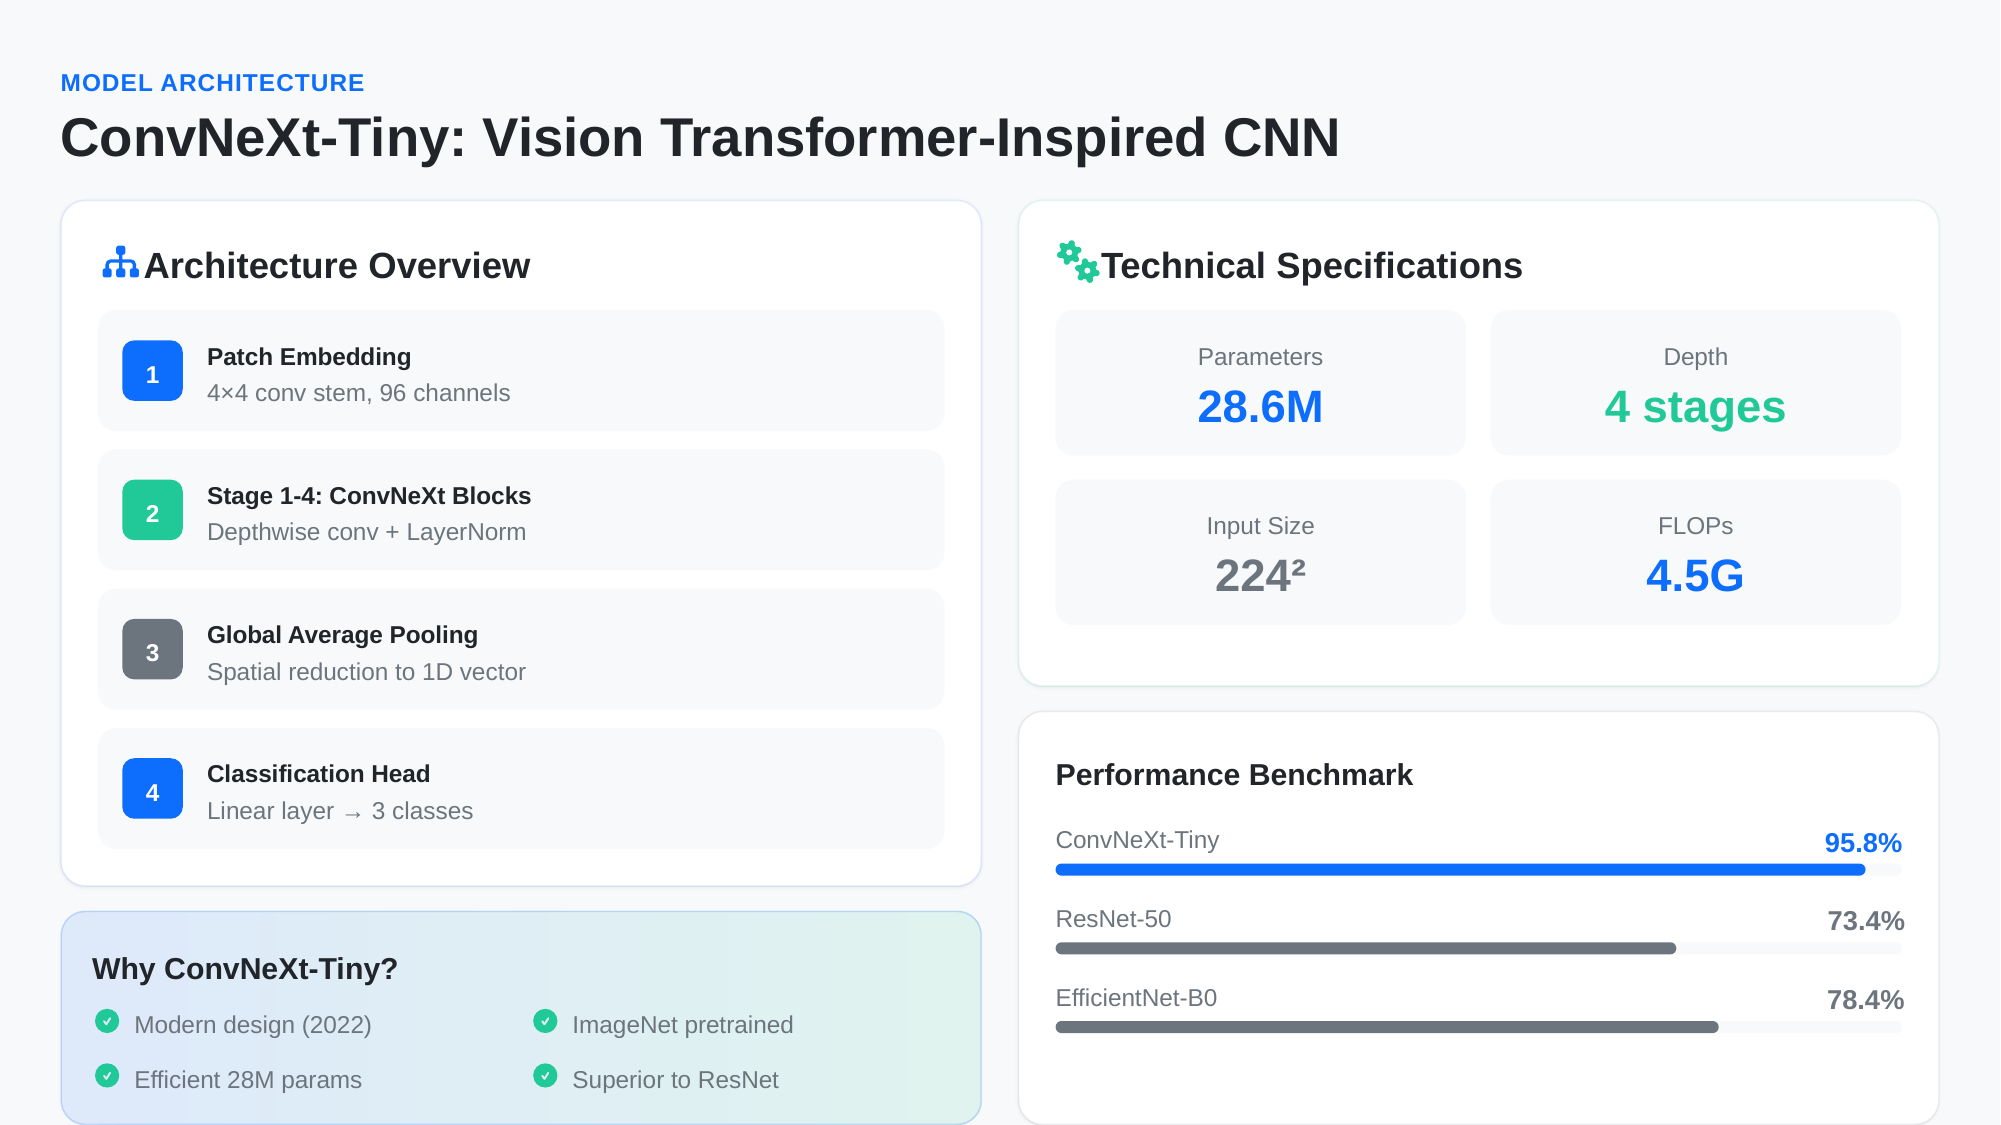

MODEL ARCHITECTURE
ConvNeXt-Tiny: Vision Transformer-Inspired CNN

Architecture Overview
Technical Specifications

Patch Embedding
Parameters
Depth
1

4×4 conv stem, 96 channels
28.6M
4 stages

Stage 1-4: ConvNeXt Blocks
2

Input Size
FLOPs
Depthwise conv + LayerNorm
224²
4.5G

Global Average Pooling
3

Spatial reduction to 1D vector

Performance Benchmark
Classification Head
4

Linear layer → 3 classes
95.8%
ConvNeXt-Tiny

73.4%
ResNet-50

Why ConvNeXt-Tiny?

78.4%
EfficientNet-B0
Modern design (2022)
ImageNet pretrained

Efficient 28M params
Superior to ResNet